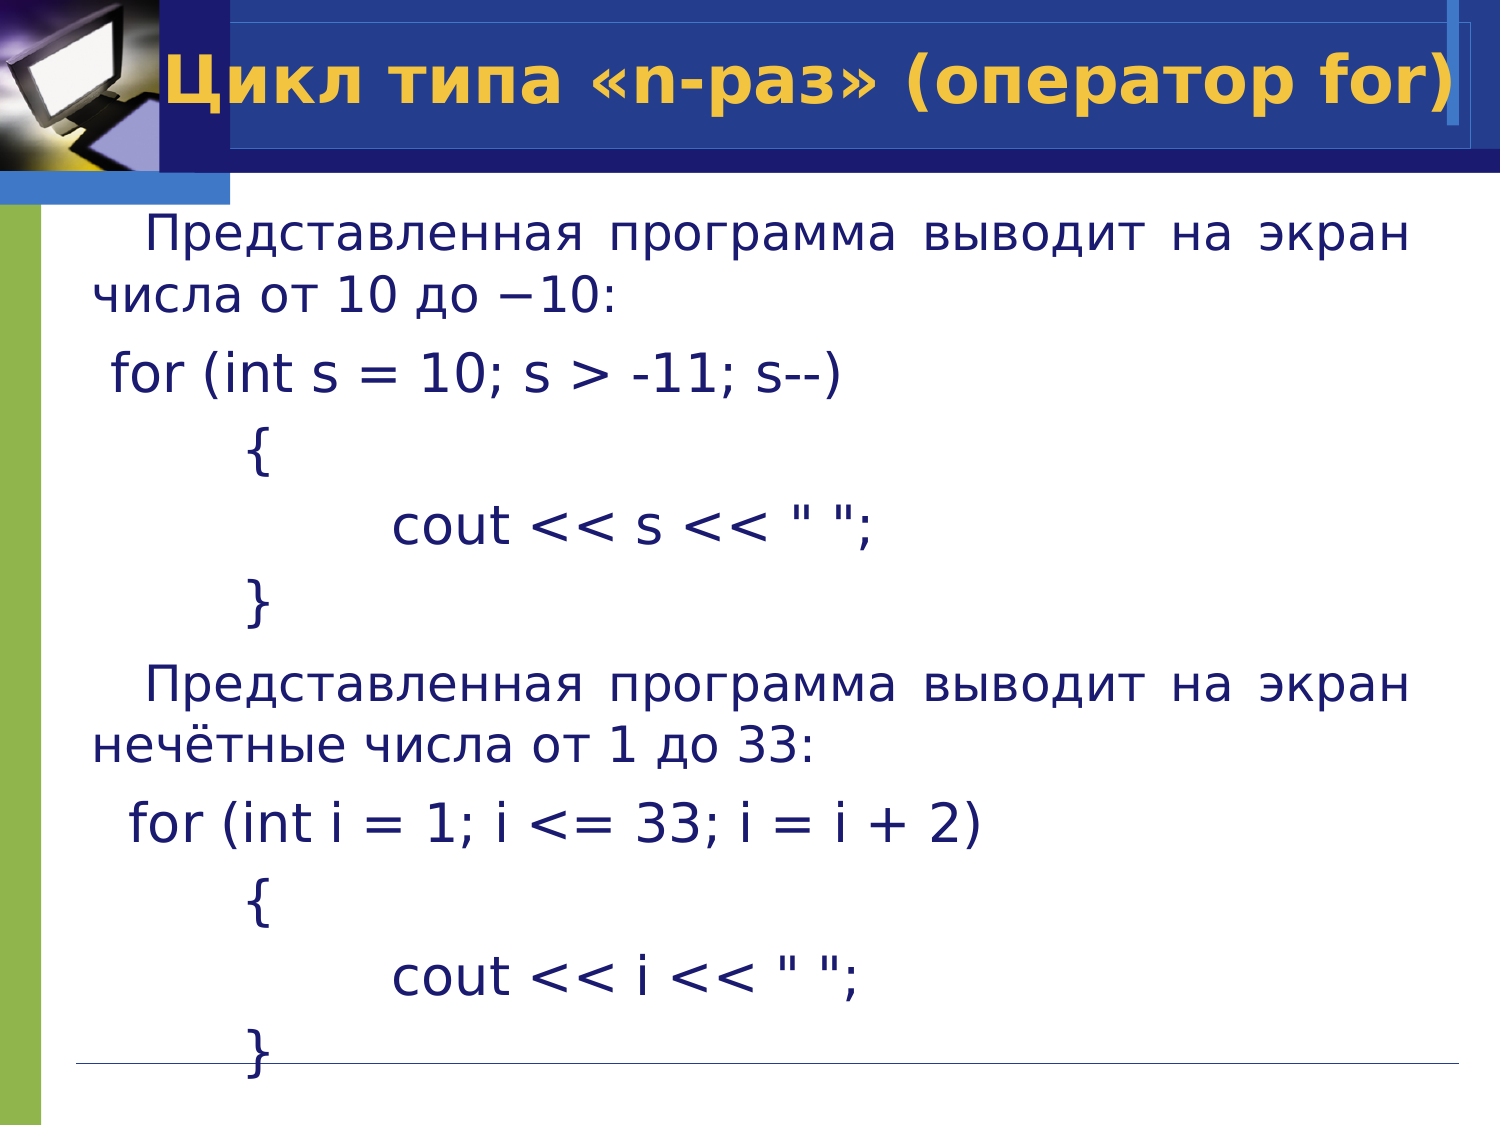

# Цикл типа «n-раз» (оператор for)
  Представленная программа выводит на экран числа от 10 до −10:
 for (int s = 10; s > -11; s--)
 	{
  		cout << s << " ";
	}
  Представленная программа выводит на экран нечётные числа от 1 до 33:
  for (int i = 1; i <= 33; i = i + 2)
	{
  		cout << i << " ";
	}